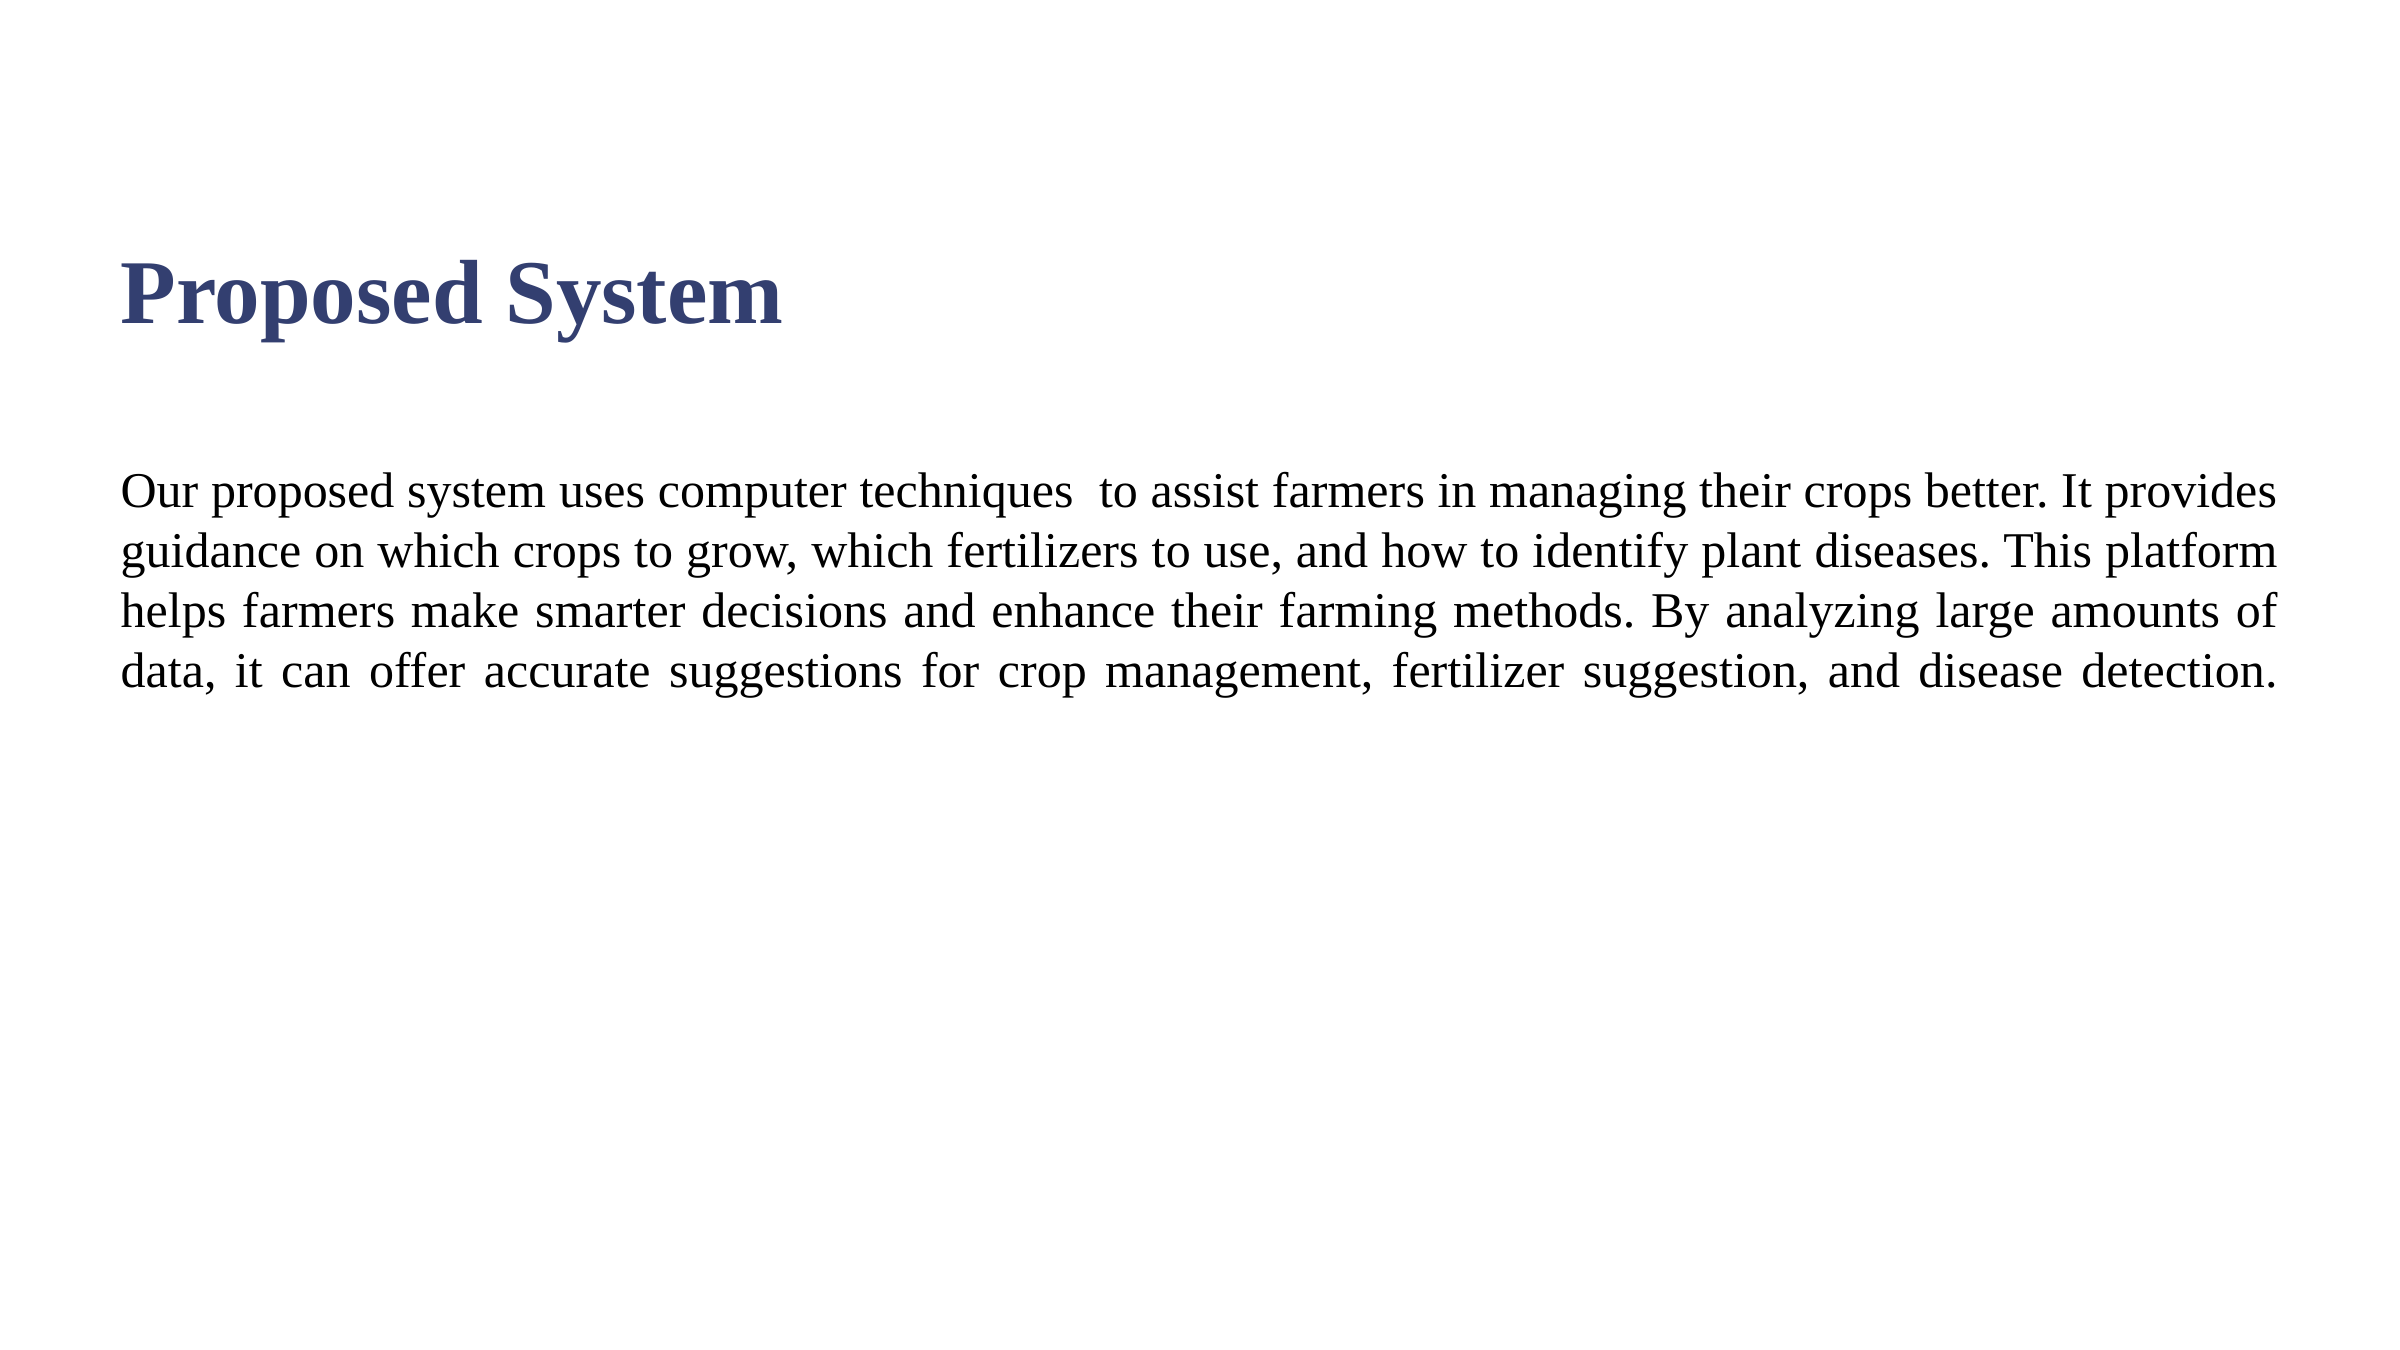

Proposed System
Our proposed system uses computer techniques  to assist farmers in managing their crops better. It provides guidance on which crops to grow, which fertilizers to use, and how to identify plant diseases. This platform helps farmers make smarter decisions and enhance their farming methods. By analyzing large amounts of data, it can offer accurate suggestions for crop management, fertilizer suggestion, and disease detection.